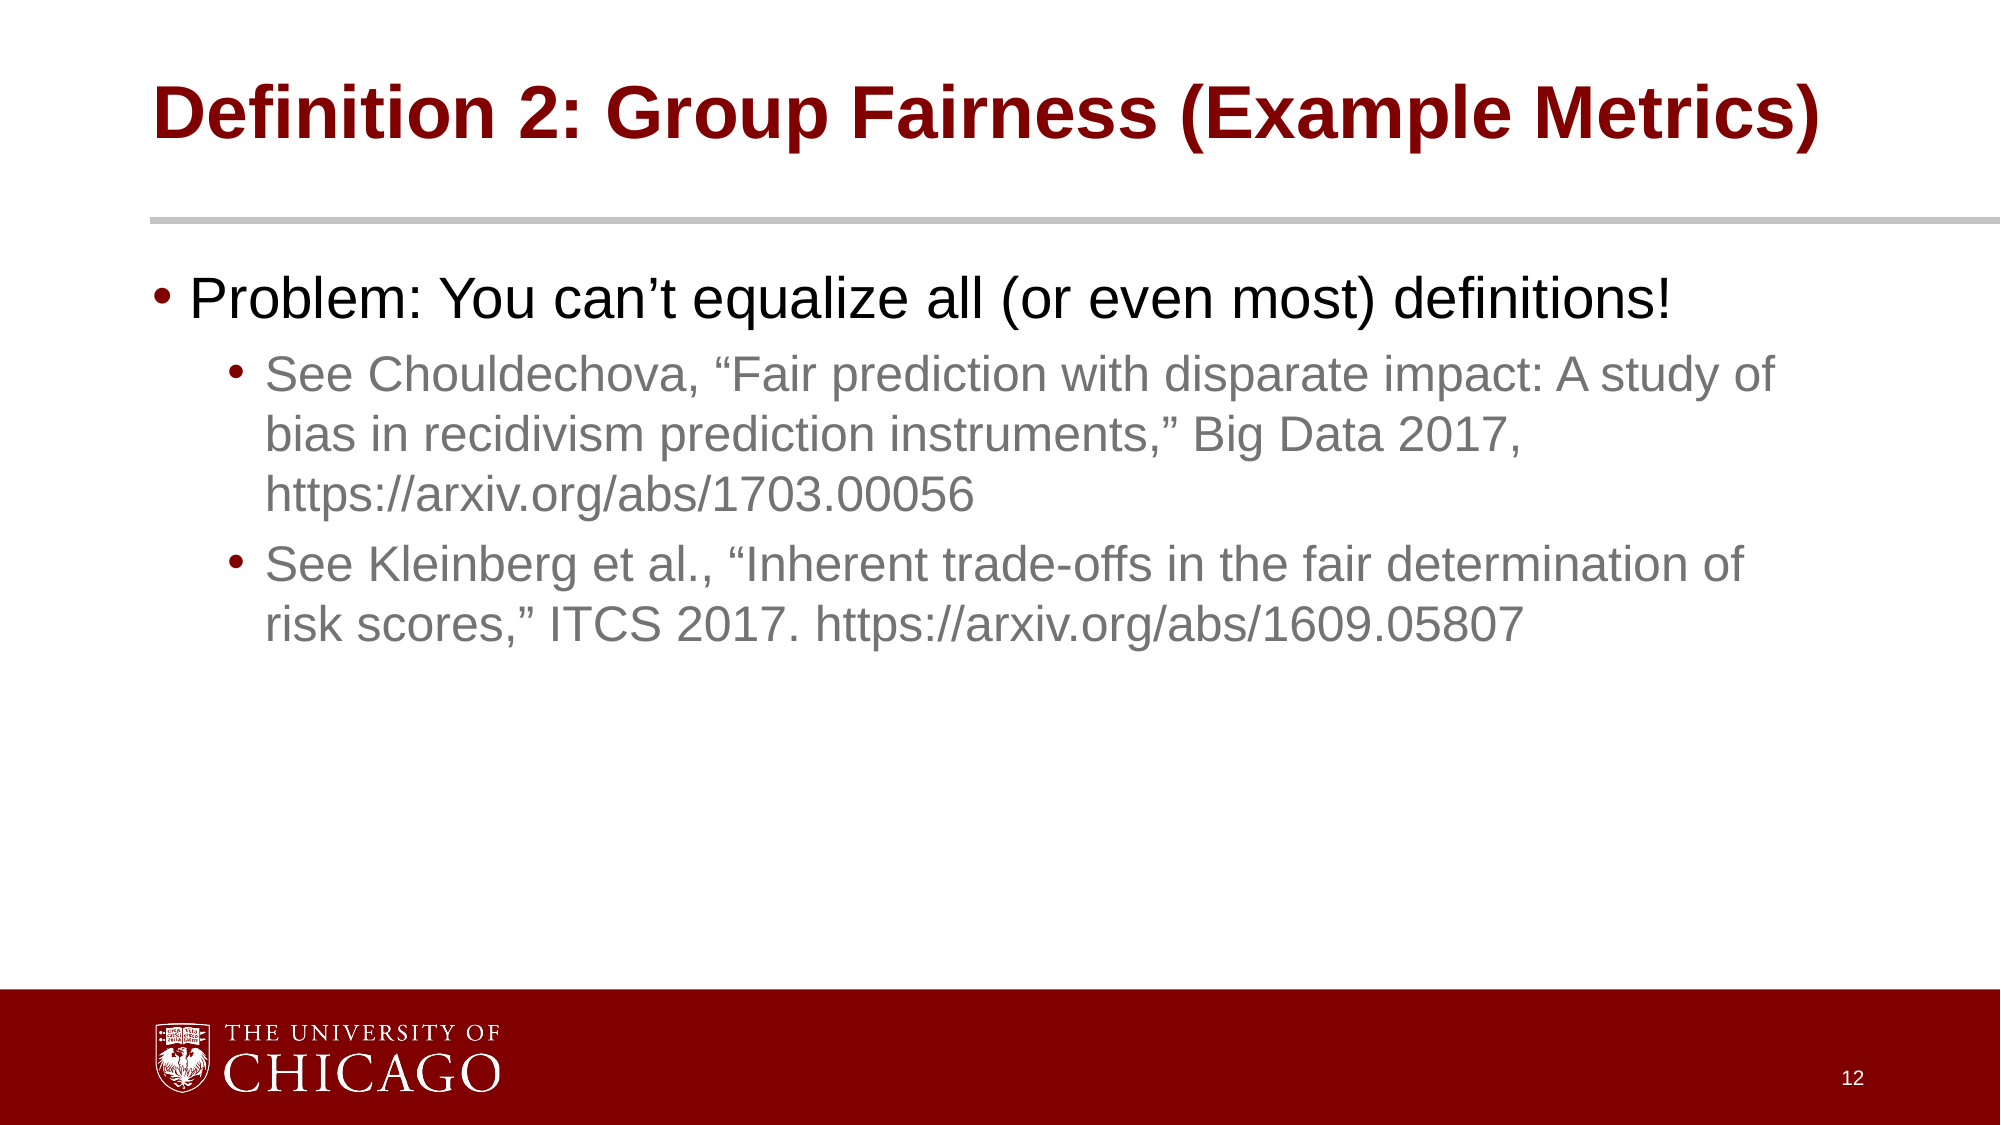

# Definition 2: Group Fairness (Example Metrics)
Problem: You can’t equalize all (or even most) definitions!
See Chouldechova, “Fair prediction with disparate impact: A study of bias in recidivism prediction instruments,” Big Data 2017, https://arxiv.org/abs/1703.00056
See Kleinberg et al., “Inherent trade-offs in the fair determination of risk scores,” ITCS 2017. https://arxiv.org/abs/1609.05807
12